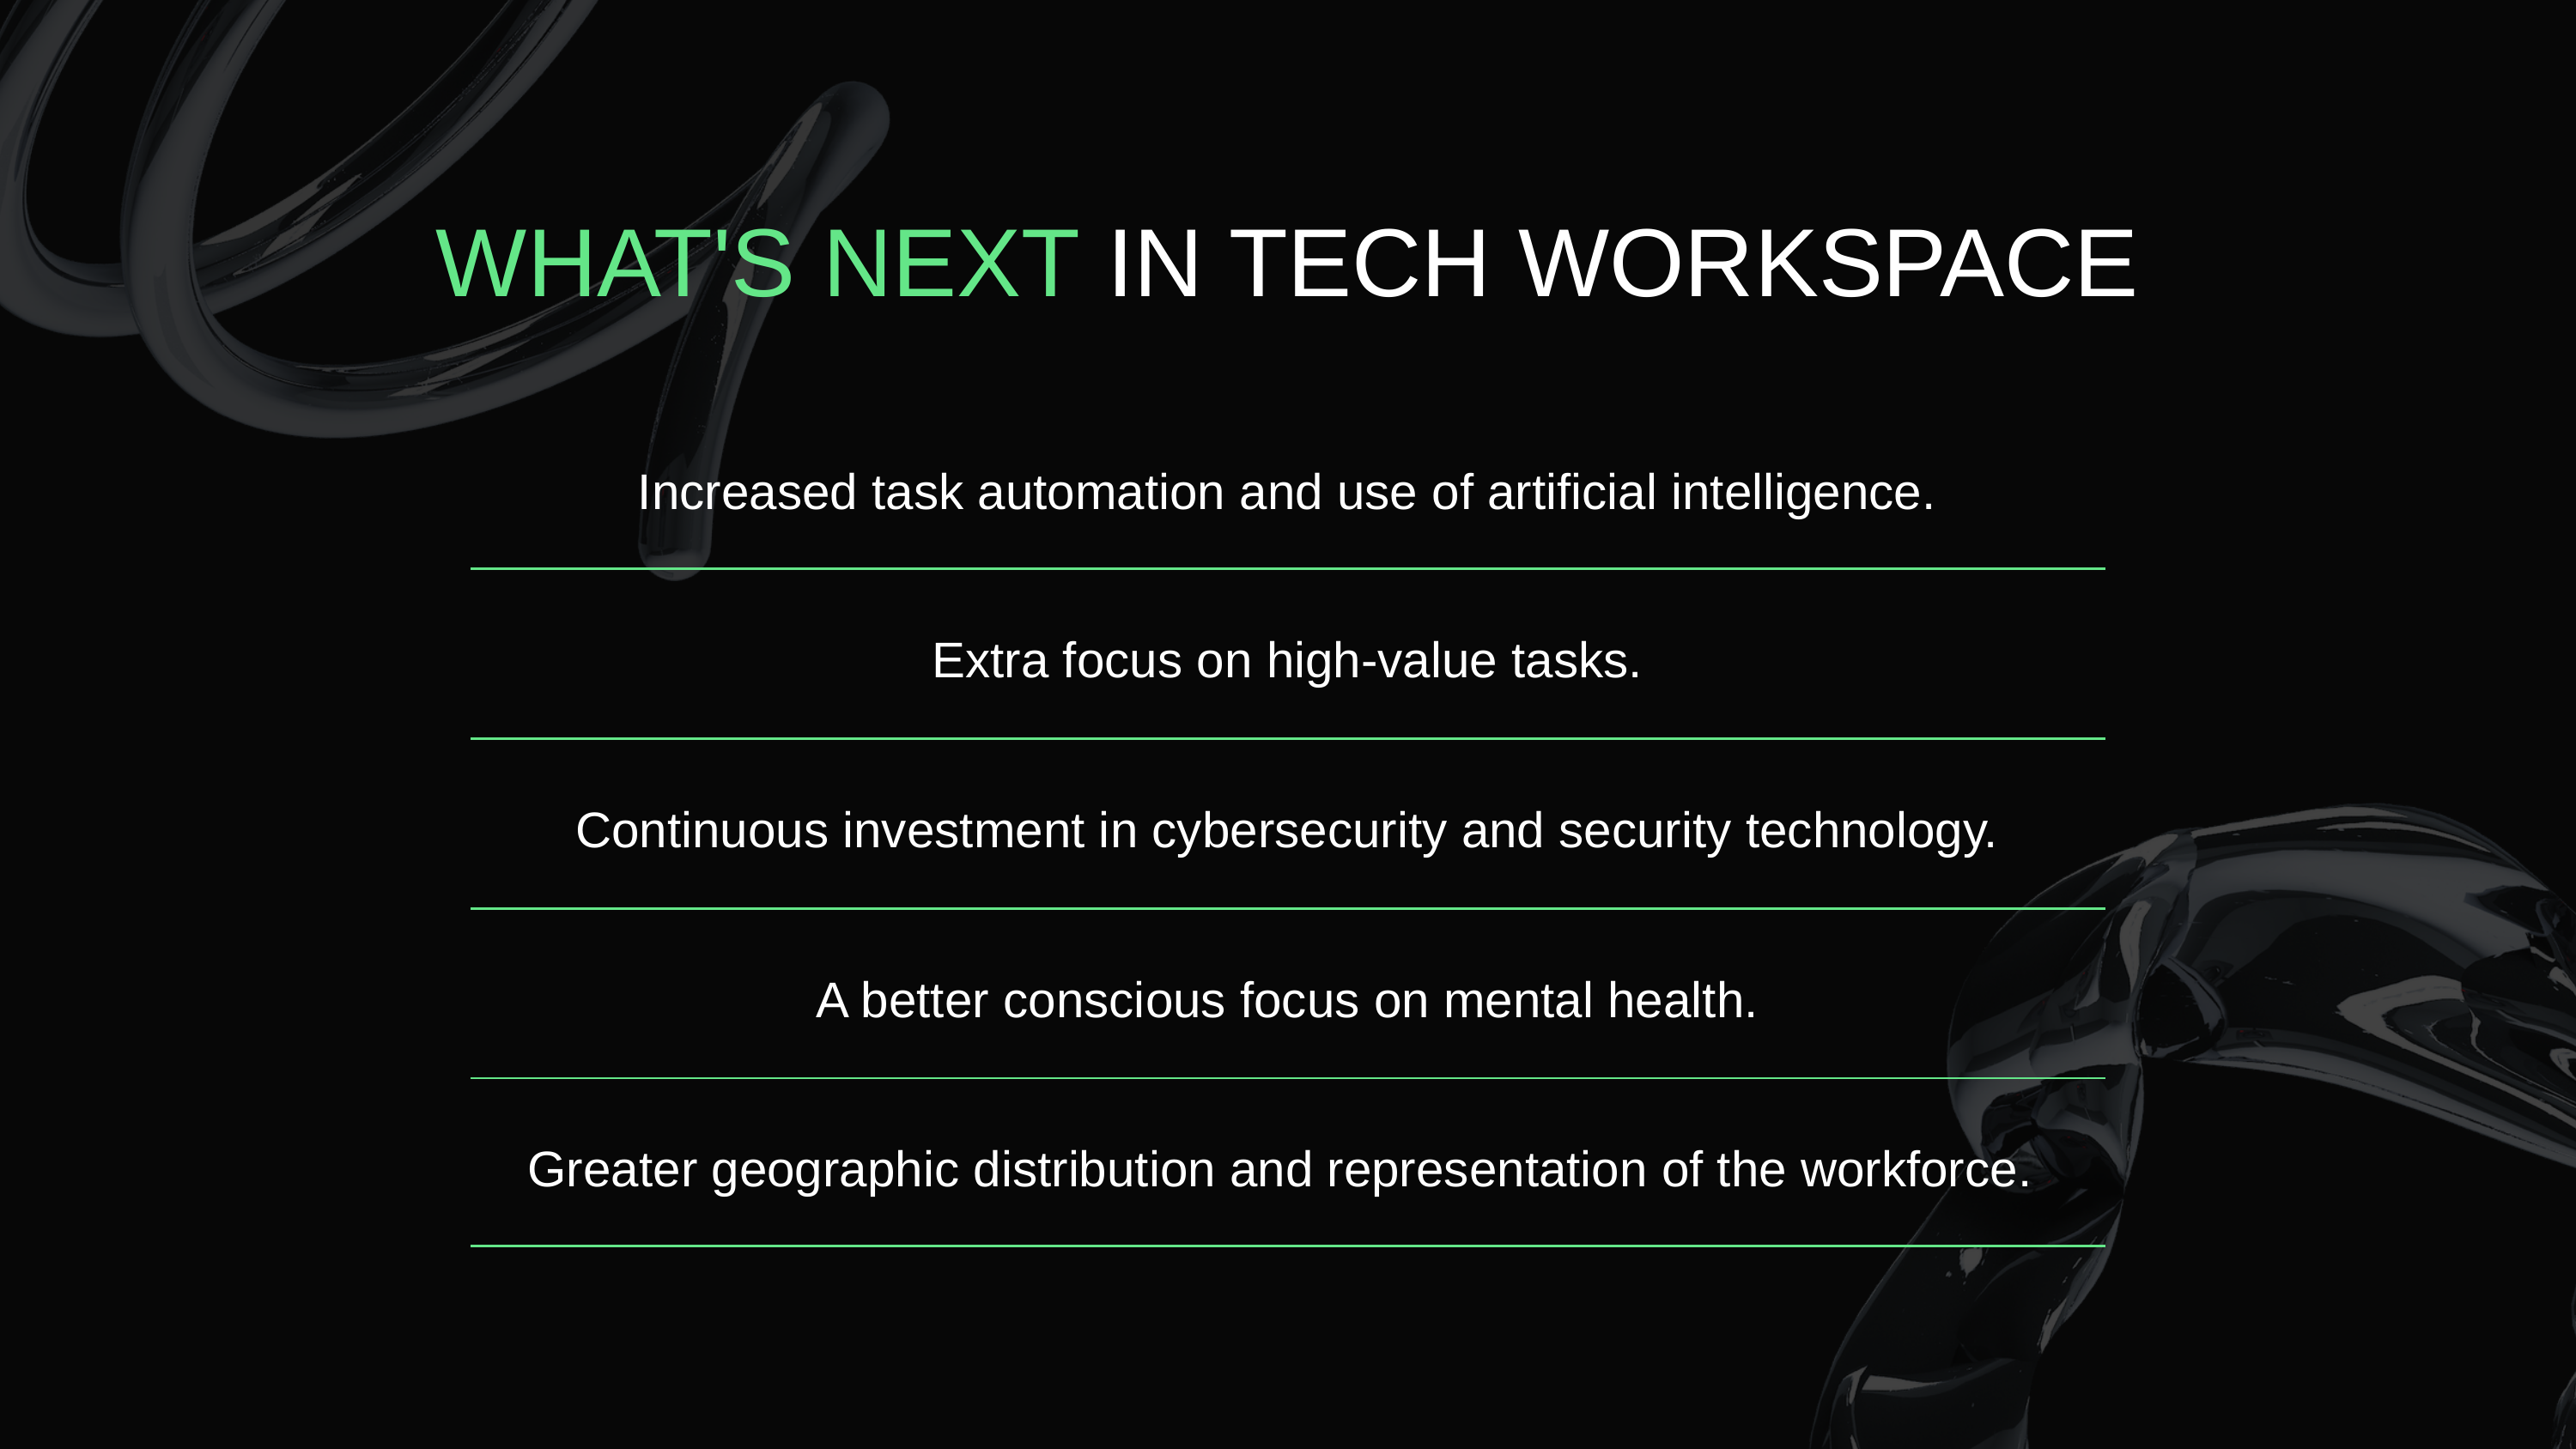

WHAT'S NEXT IN TECH WORKSPACE
| Increased task automation and use of artificial intelligence. |
| --- |
| Extra focus on high-value tasks. |
| Continuous investment in cybersecurity and security technology. |
| A better conscious focus on mental health. |
| Greater geographic distribution and representation of the workforce. |